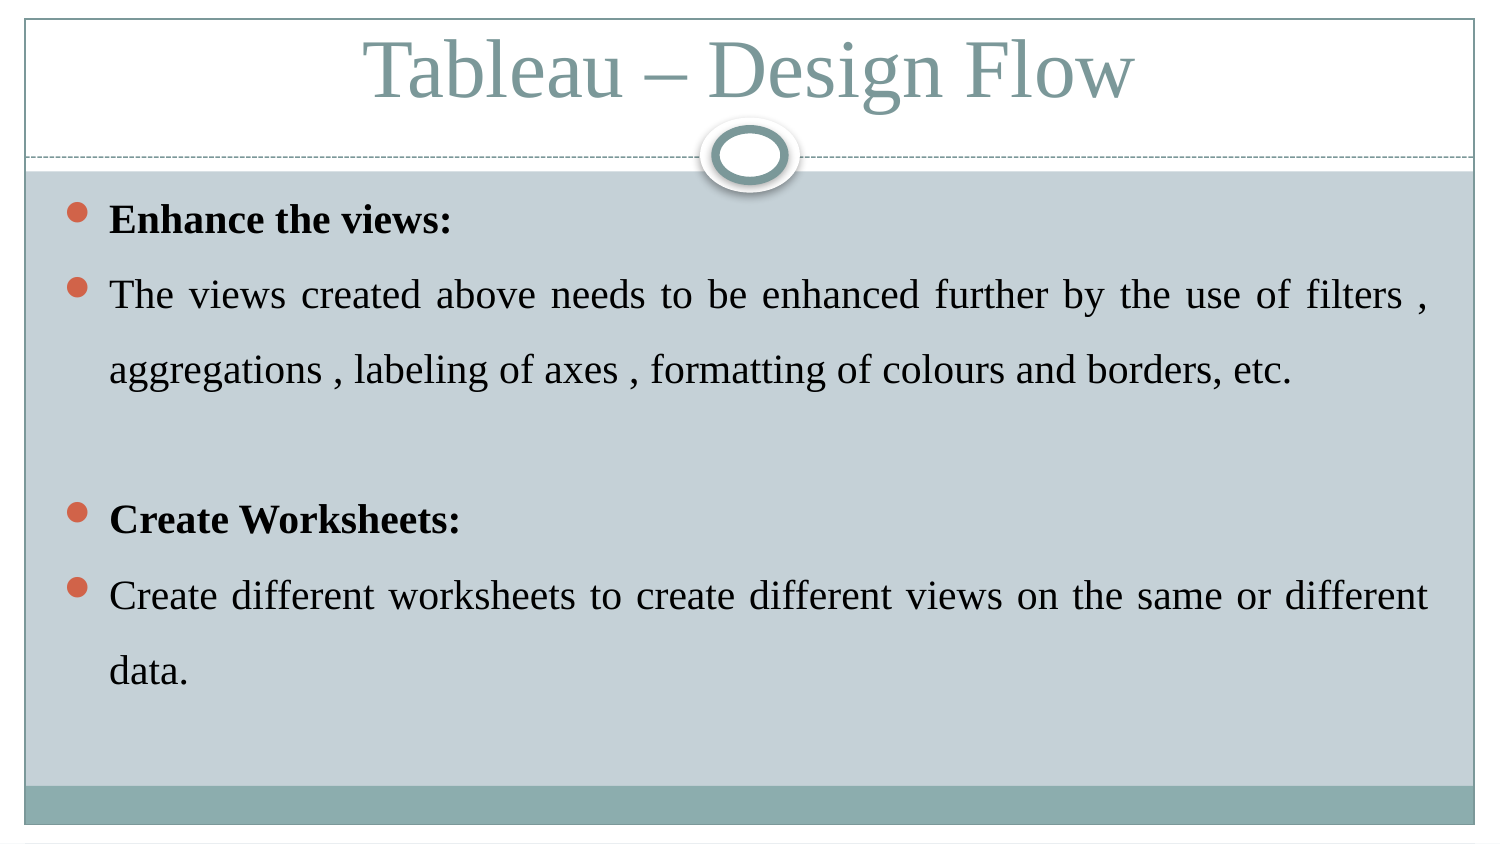

# Tableau – Design Flow
Enhance the views:
The views created above needs to be enhanced further by the use of filters , aggregations , labeling of axes , formatting of colours and borders, etc.

Create Worksheets:
Create different worksheets to create different views on the same or different data.